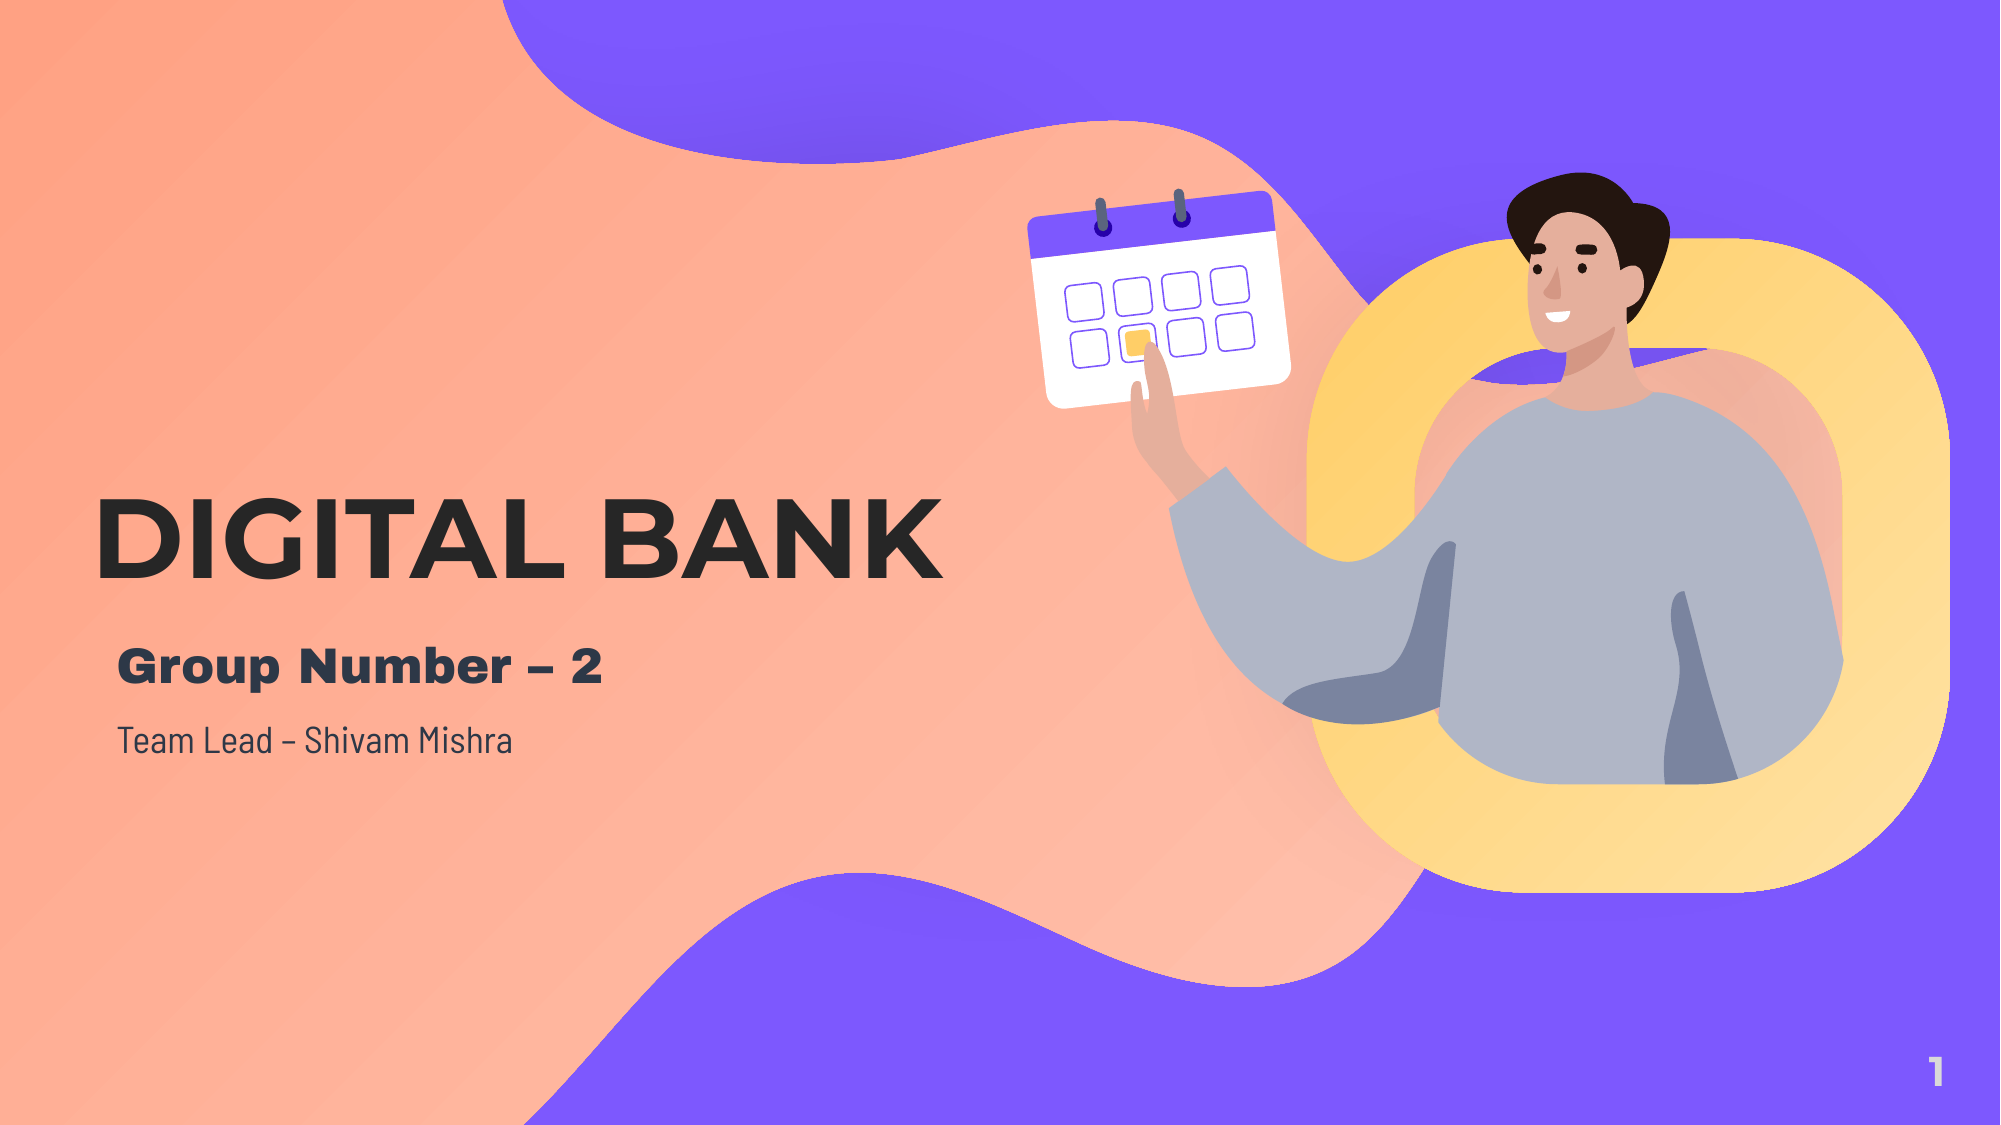

DIGITAL BANK
Group Number – 2
Team Lead – Shivam Mishra